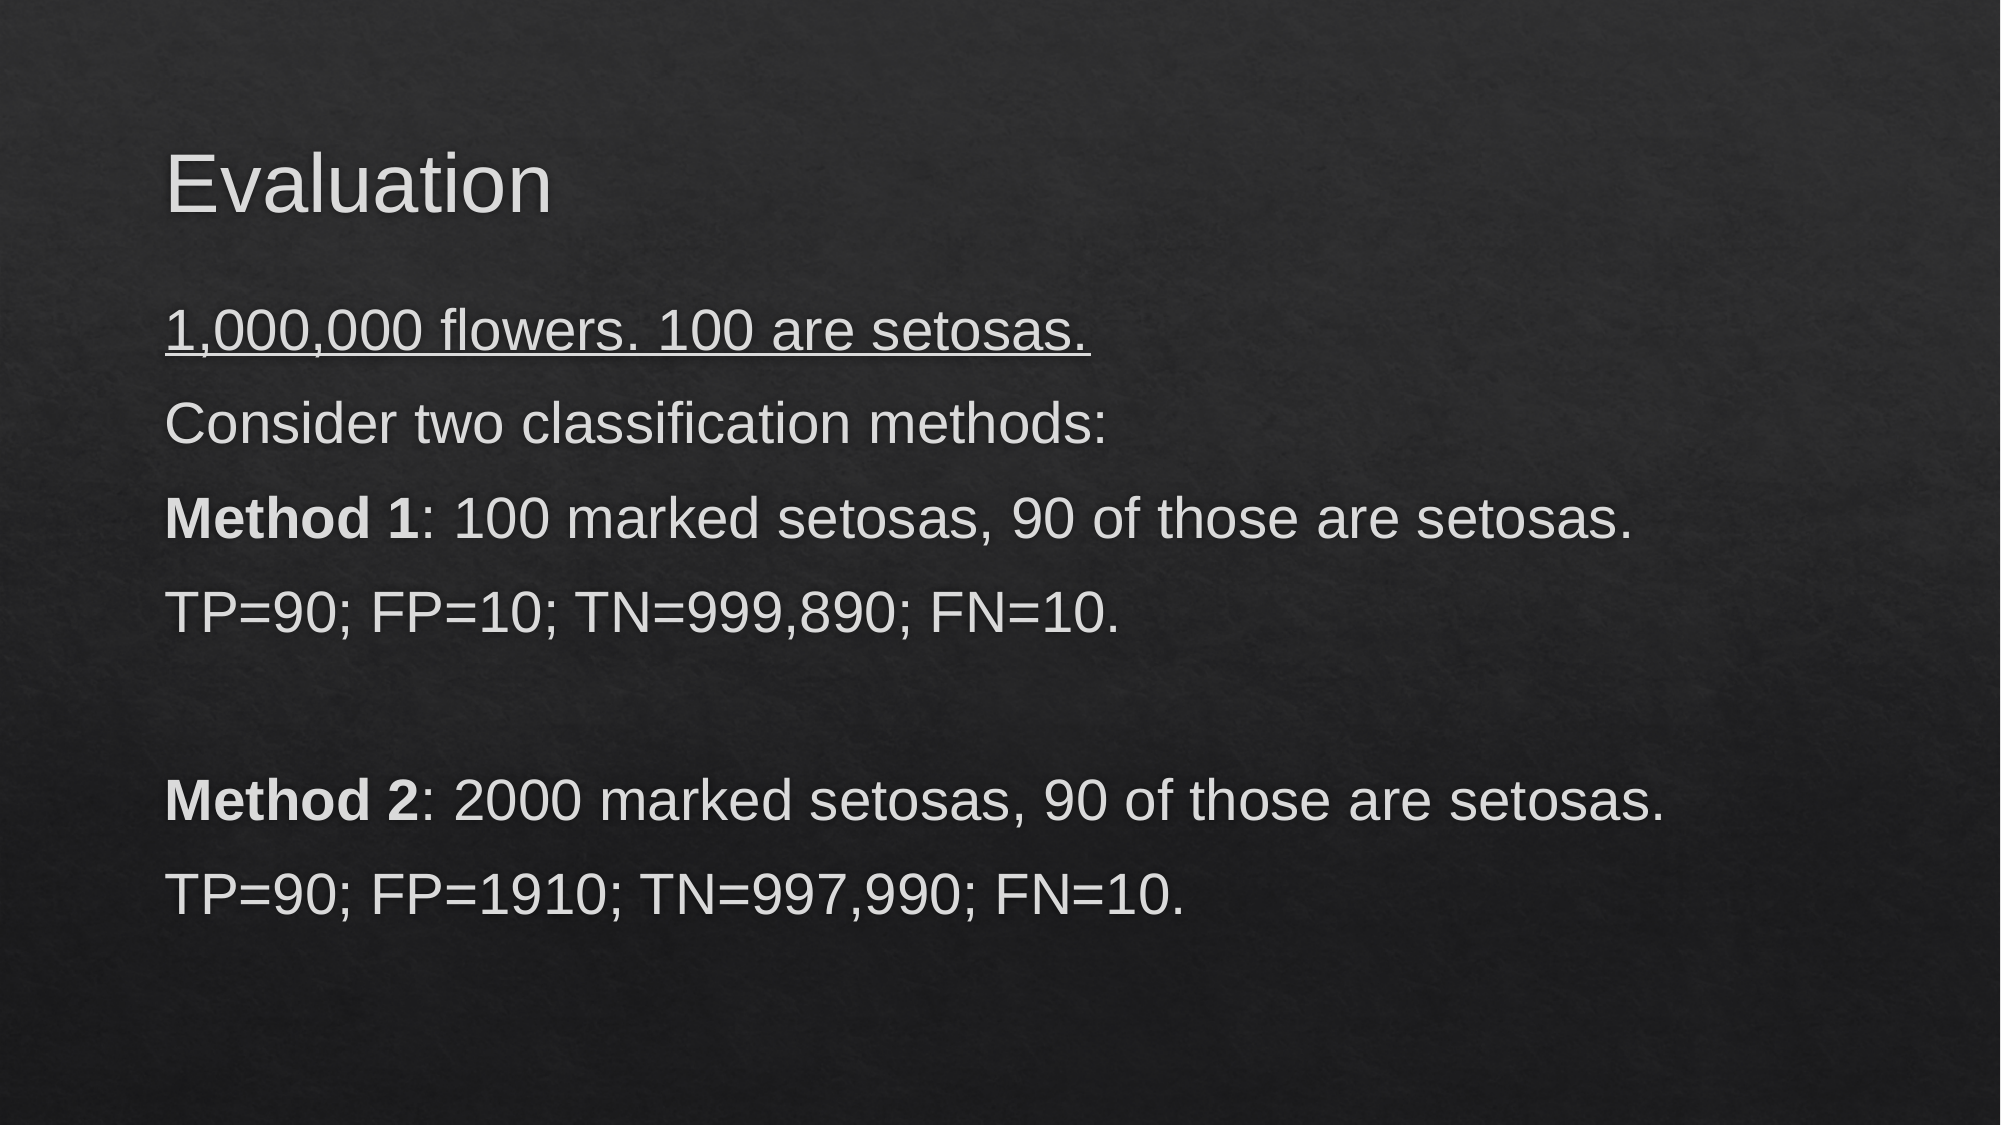

# Evaluation
1,000,000 flowers. 100 are setosas.
Consider two classification methods:
Method 1: 100 marked setosas, 90 of those are setosas.
TP=90; FP=10; TN=999,890; FN=10.

Method 2: 2000 marked setosas, 90 of those are setosas.
TP=90; FP=1910; TN=997,990; FN=10.